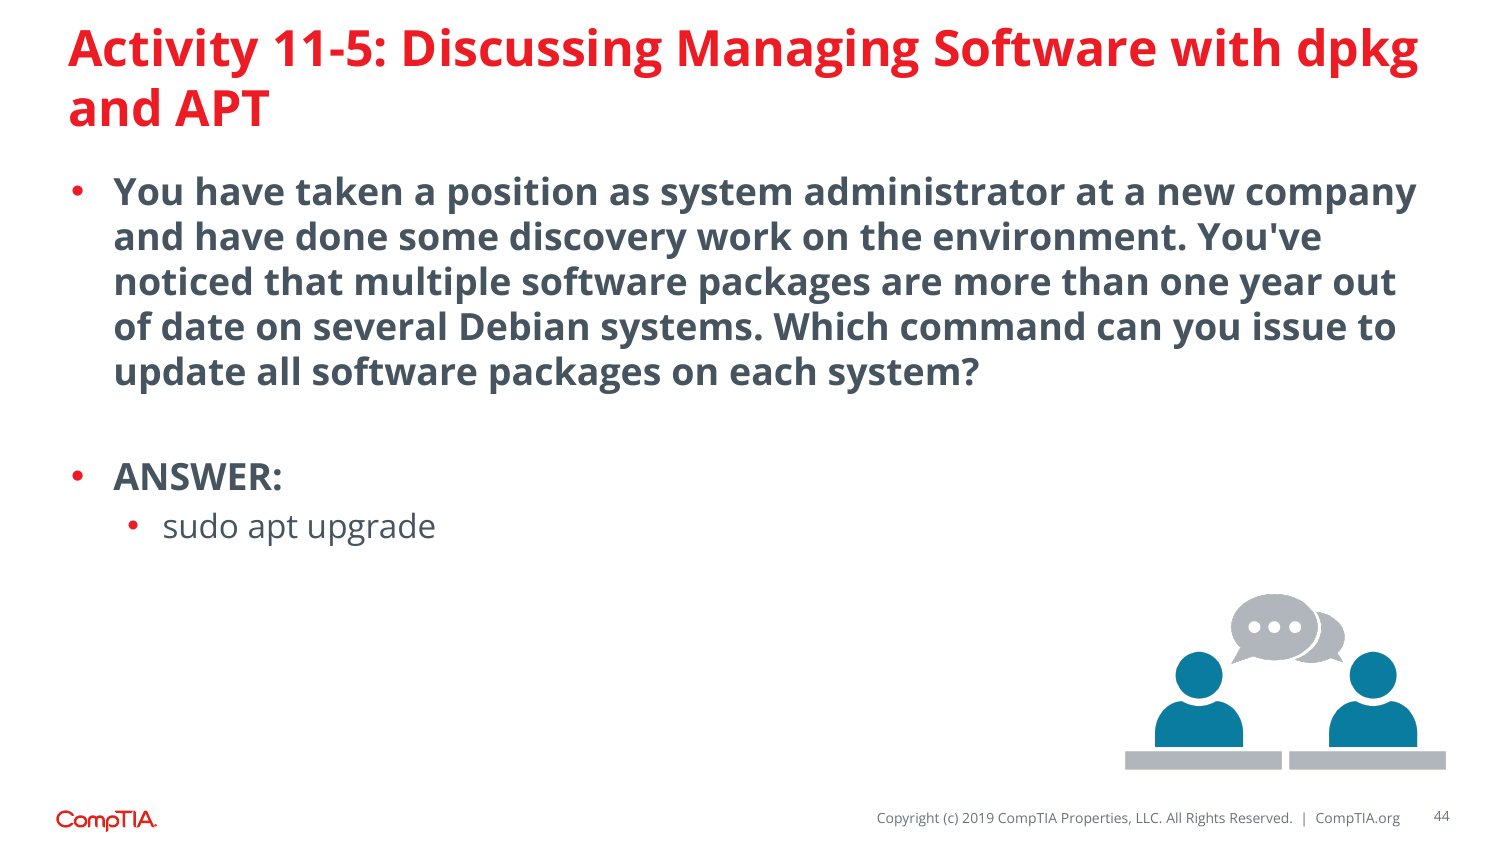

# Activity 11-5: Discussing Managing Software with dpkg and APT
You have taken a position as system administrator at a new company and have done some discovery work on the environment. You've noticed that multiple software packages are more than one year out of date on several Debian systems. Which command can you issue to update all software packages on each system?

ANSWER:
sudo apt upgrade
44